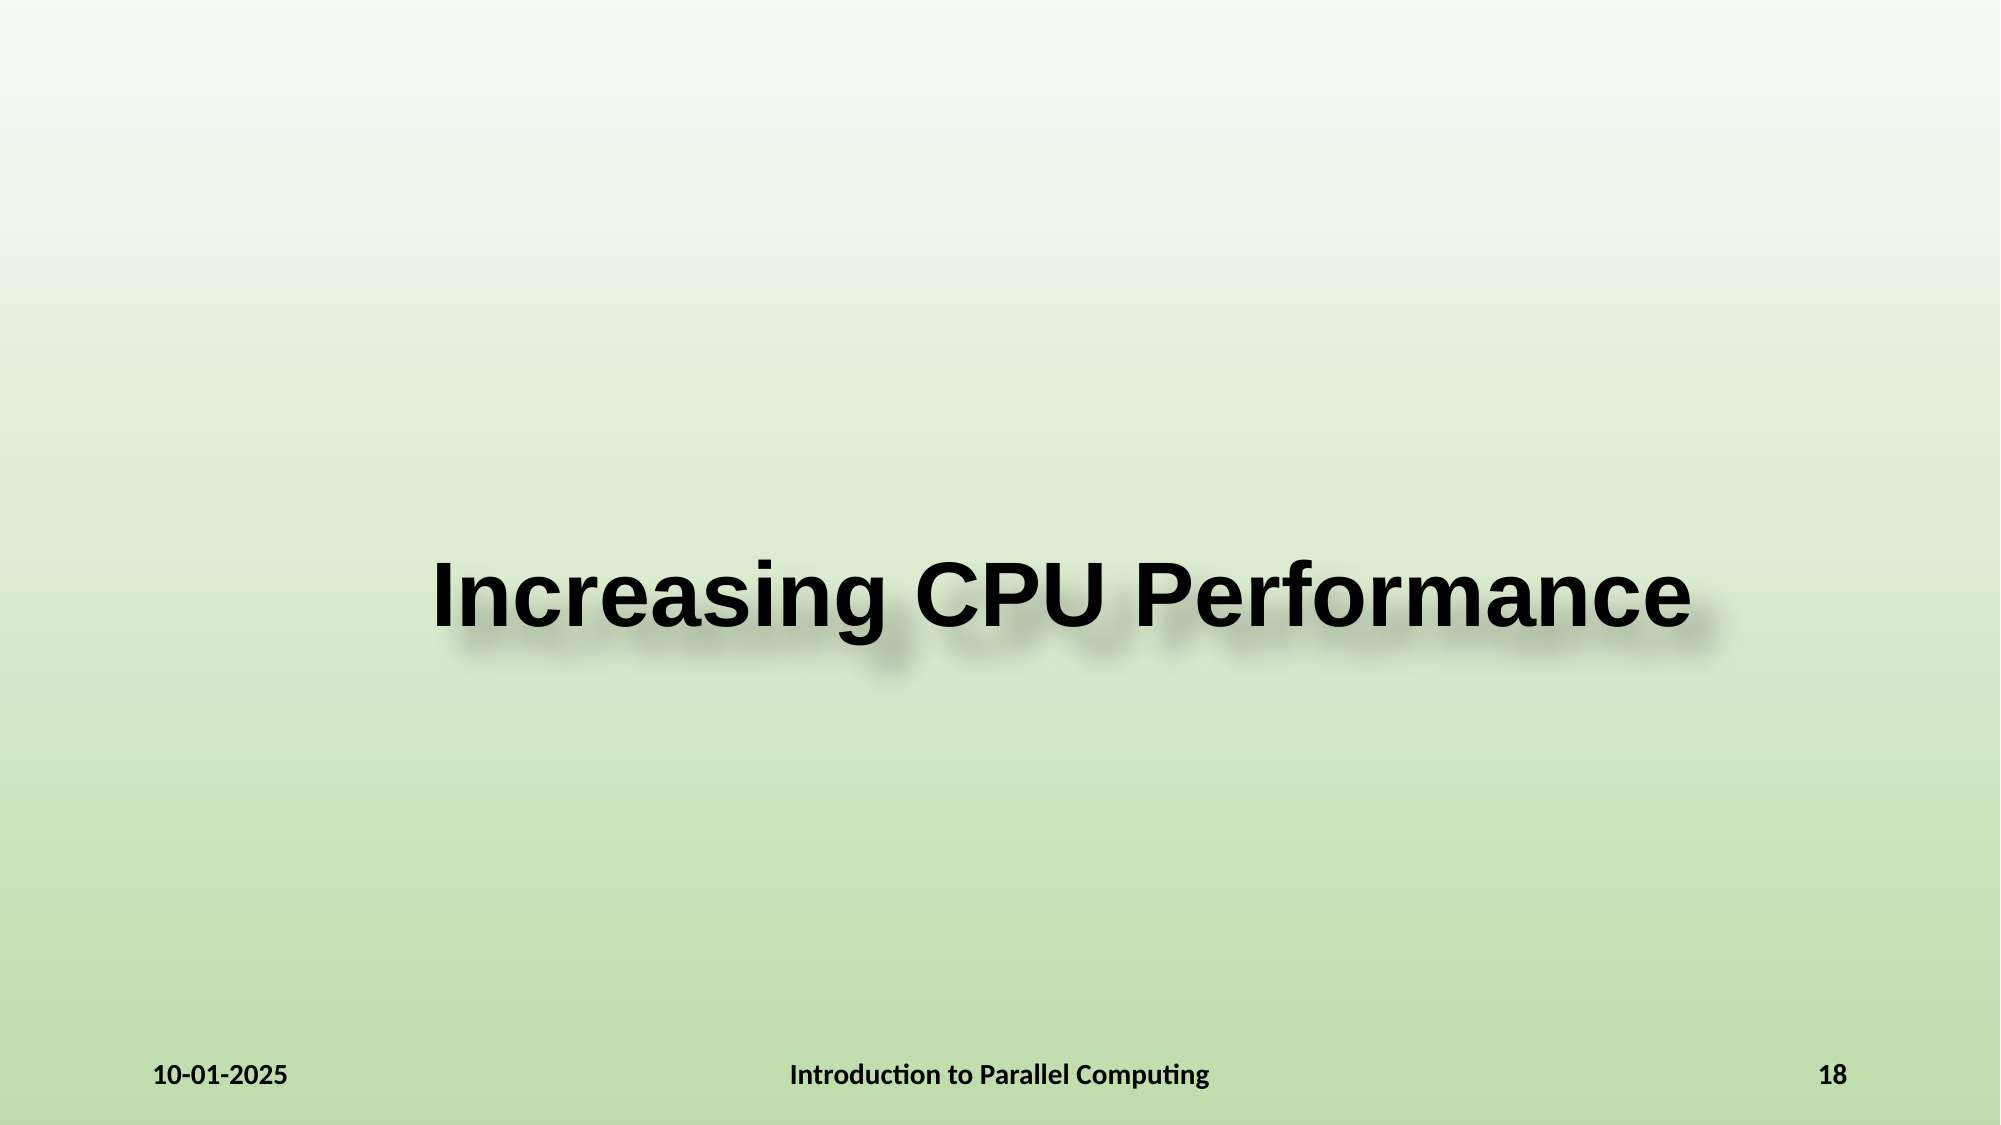

# Increasing CPU Performance
10-01-2025
Introduction to Parallel Computing
18